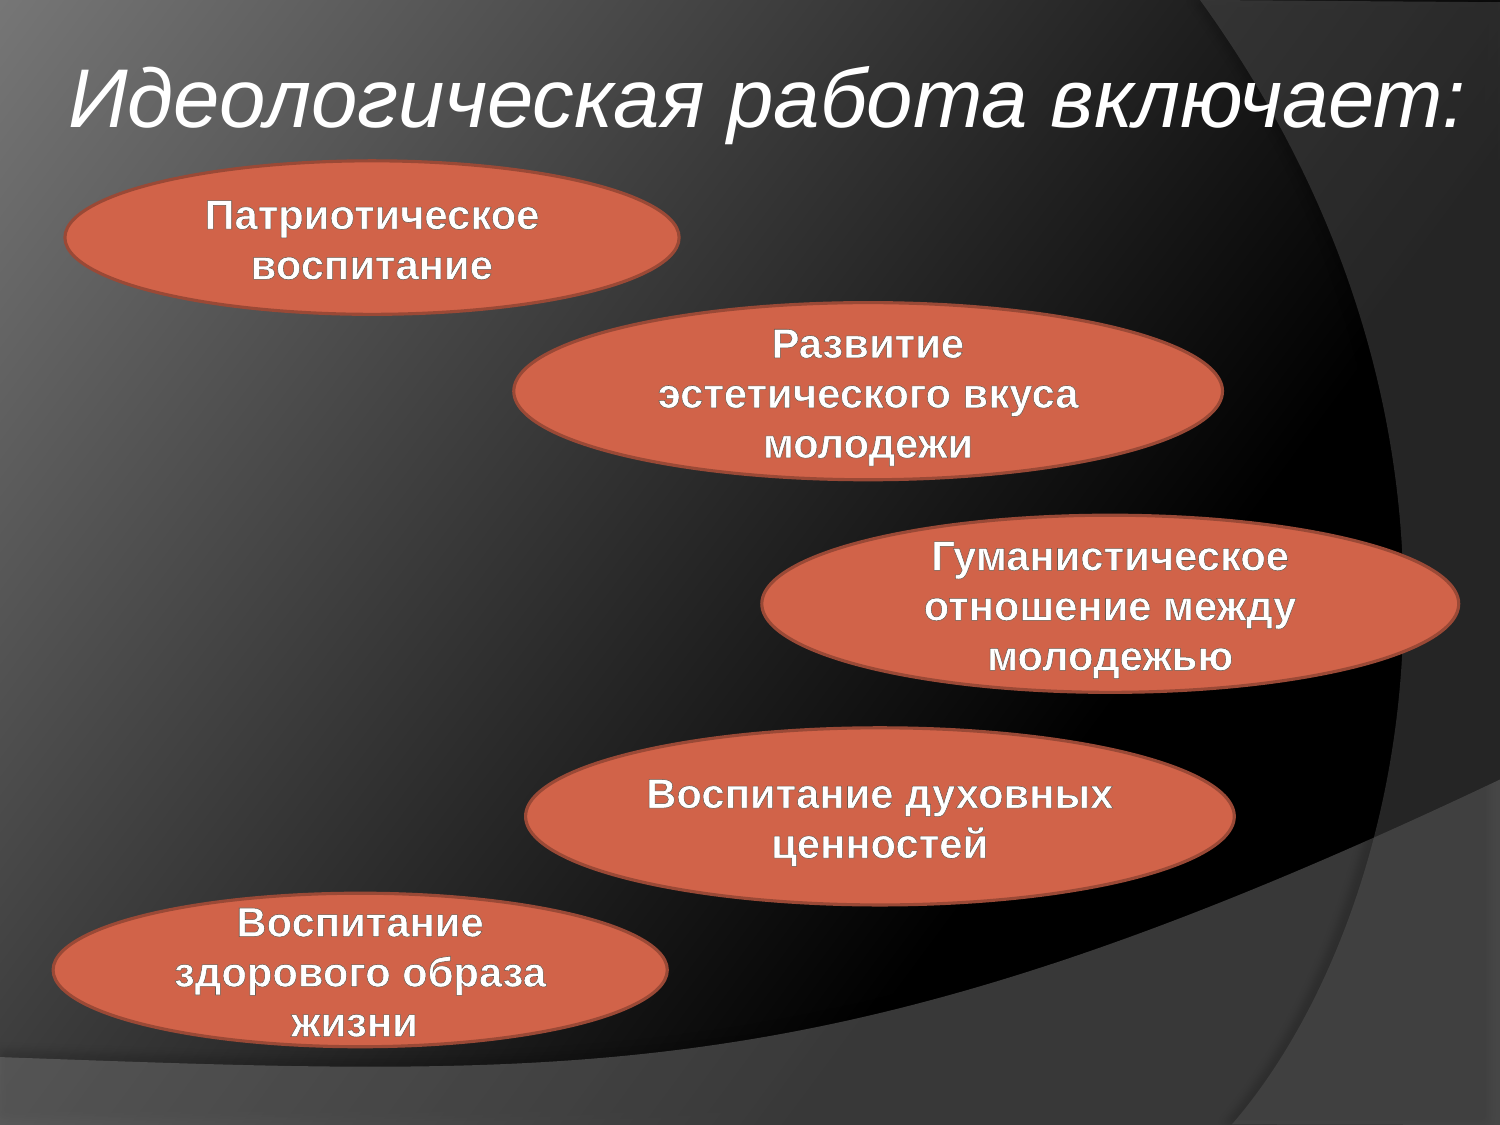

# Идеологическая работа включает:
Патриотическое воспитание
Развитие эстетического вкуса молодежи
Гуманистическое отношение между молодежью
Воспитание духовных ценностей
Воспитание здорового образа жизни